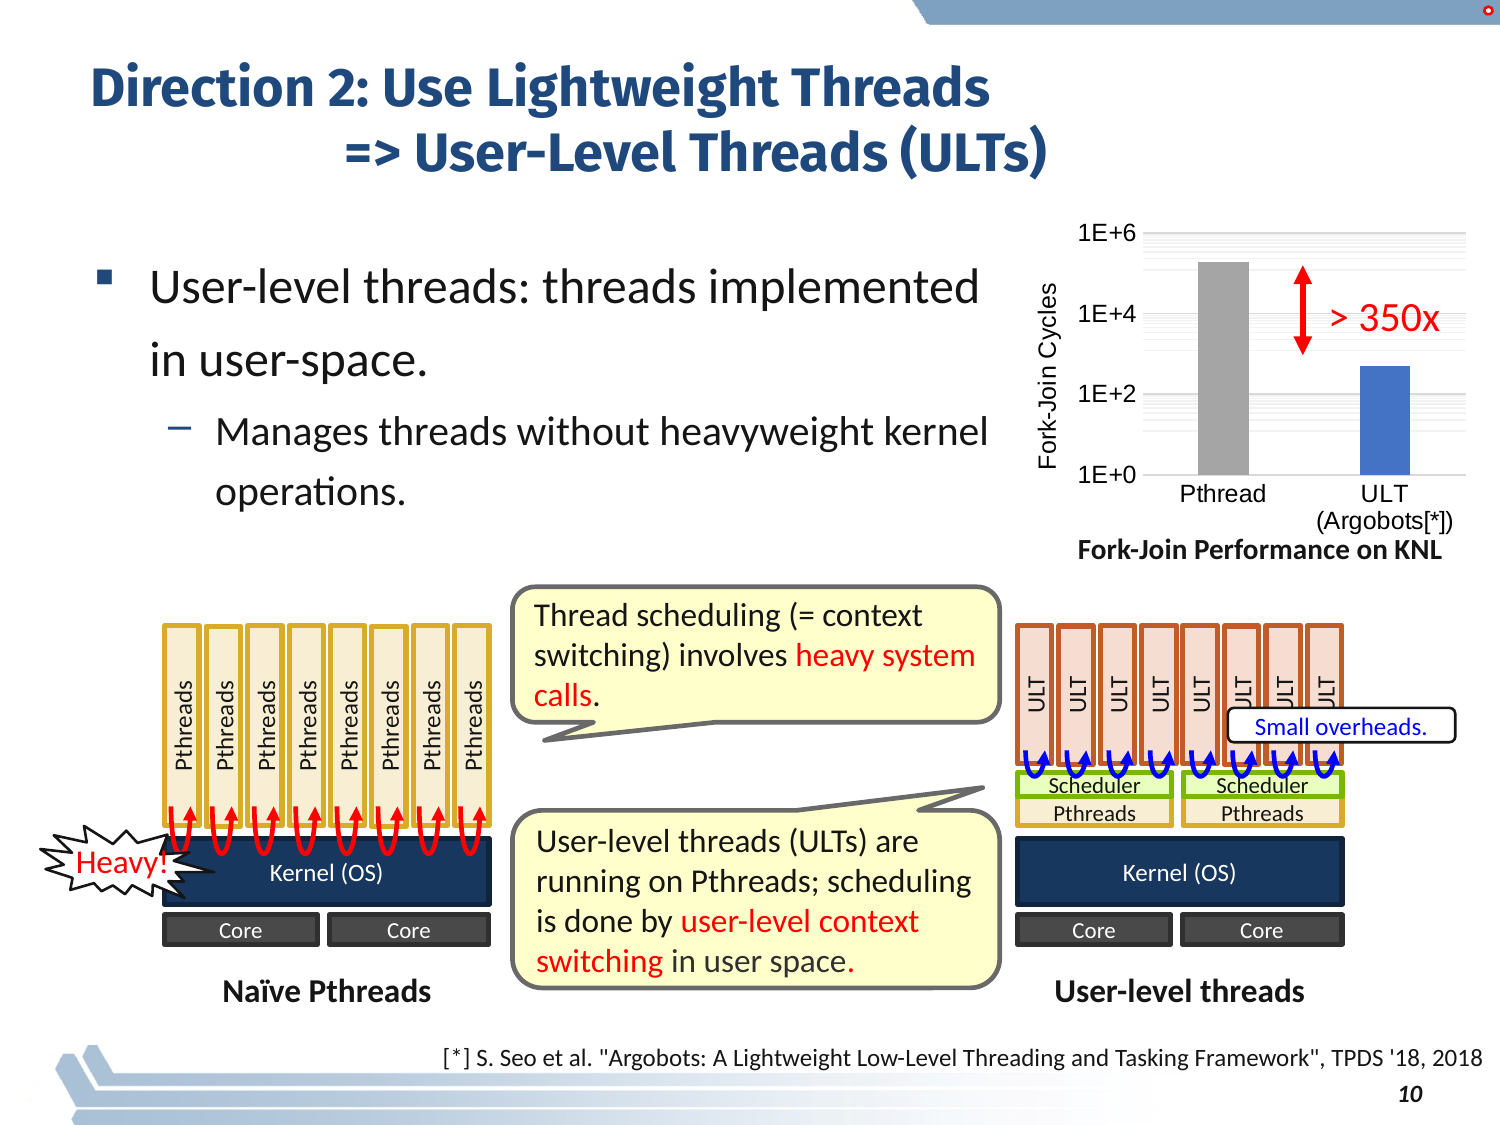

# Direction 2: Use Lightweight Threads => User-Level Threads (ULTs)

### Chart

| Category |  |
|---|---|
| Pthread | 190209.219140625 |
| ULT (Argobots[*]) | 504.9785938 |
User-level threads: threads implemented
in user-space.
Manages threads without heavyweight kernel
operations.
> 350x
Fork-Join Performance on KNL
Thread scheduling (= context switching) involves heavy system calls.
ULT
ULT
ULT
ULT
ULT
ULT
ULT
ULT
Small overheads.

Pthreads
Pthreads
Pthreads
Pthreads
Pthreads
Pthreads
Pthreads
Pthreads
Scheduler
Scheduler
Pthreads
Pthreads

Heavy!
User-level threads (ULTs) are
running on Pthreads; scheduling is done by user-level context switching in user space.
Kernel (OS)
Kernel (OS)
Core
Core
Core
Core
Naïve Pthreads
User-level threads
[*] S. Seo et al. "Argobots: A Lightweight Low-Level Threading and Tasking Framework", TPDS '18, 2018
10